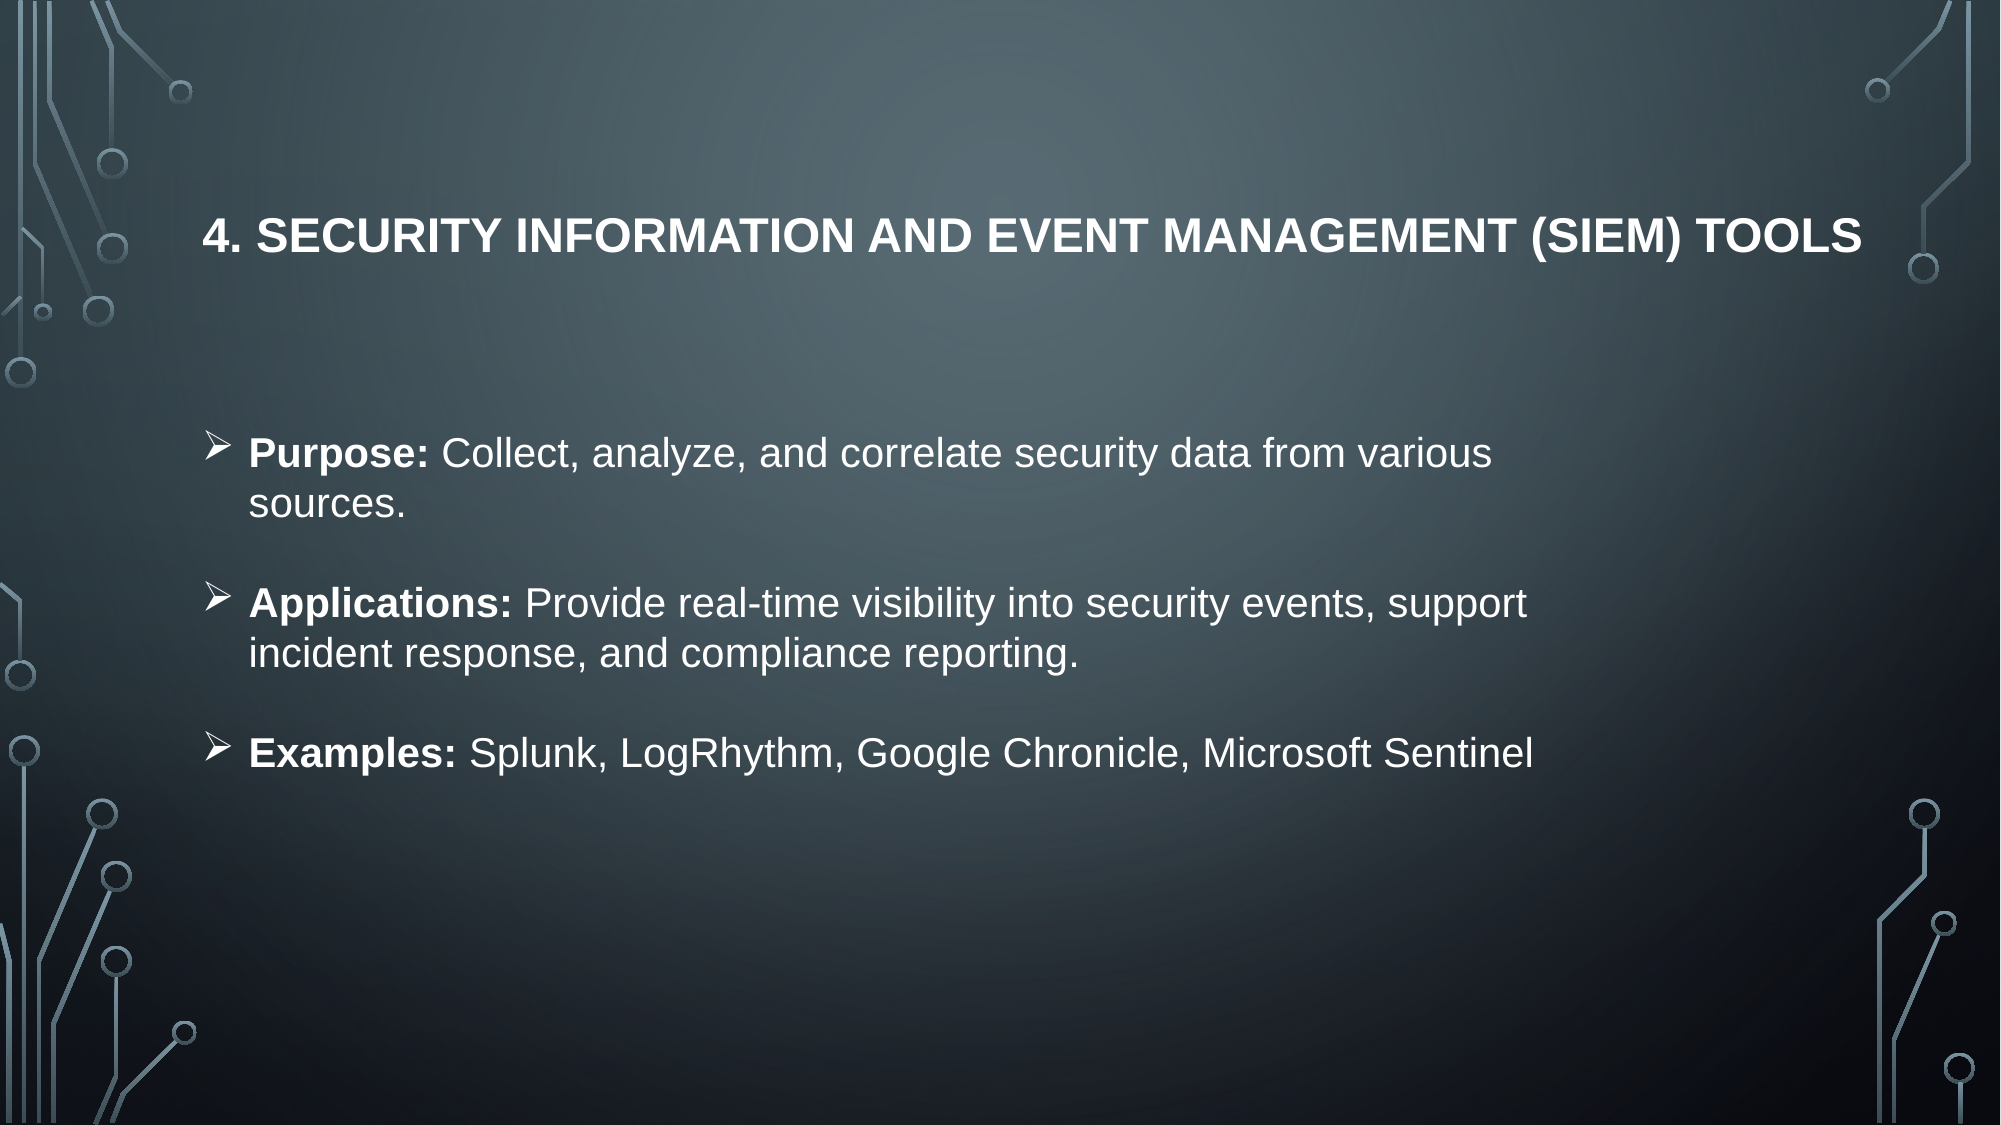

# 4. Security Information and Event Management (SIEM) Tools
Purpose: Collect, analyze, and correlate security data from various sources.

Applications: Provide real-time visibility into security events, support incident response, and compliance reporting.

Examples: Splunk, LogRhythm, Google Chronicle, Microsoft Sentinel